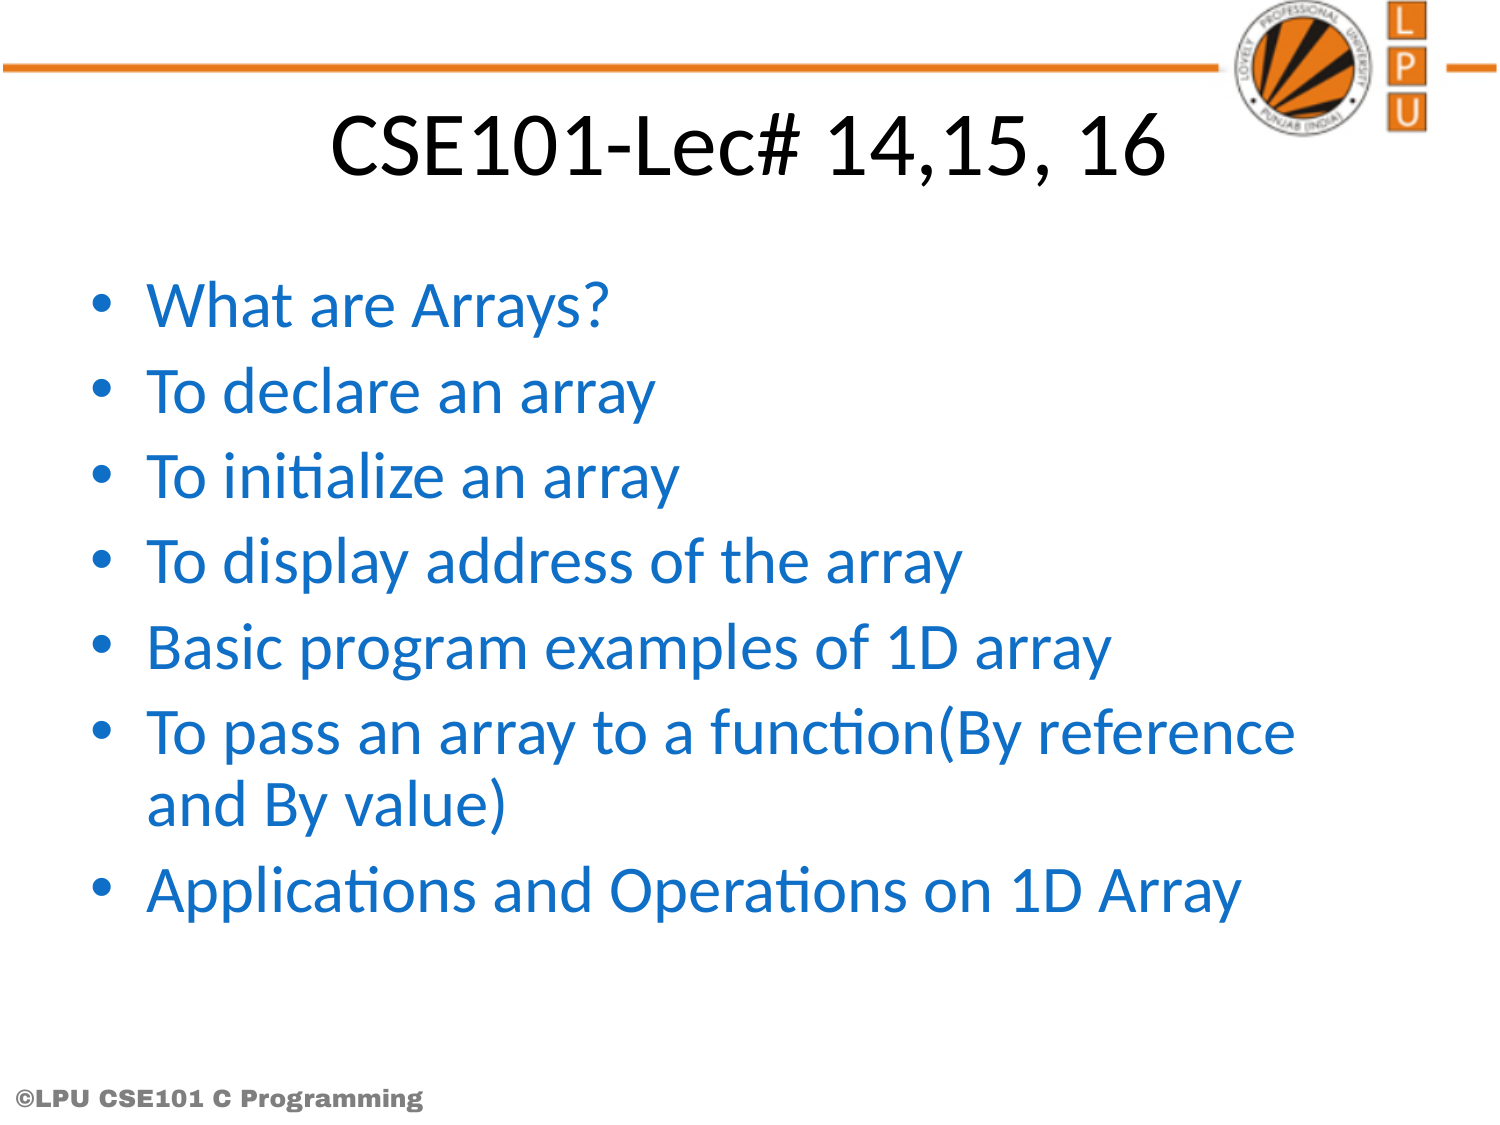

# CSE101-Lec# 14,15, 16
What are Arrays?
To declare an array
To initialize an array
To display address of the array
Basic program examples of 1D array
To pass an array to a function(By reference and By value)
Applications and Operations on 1D Array